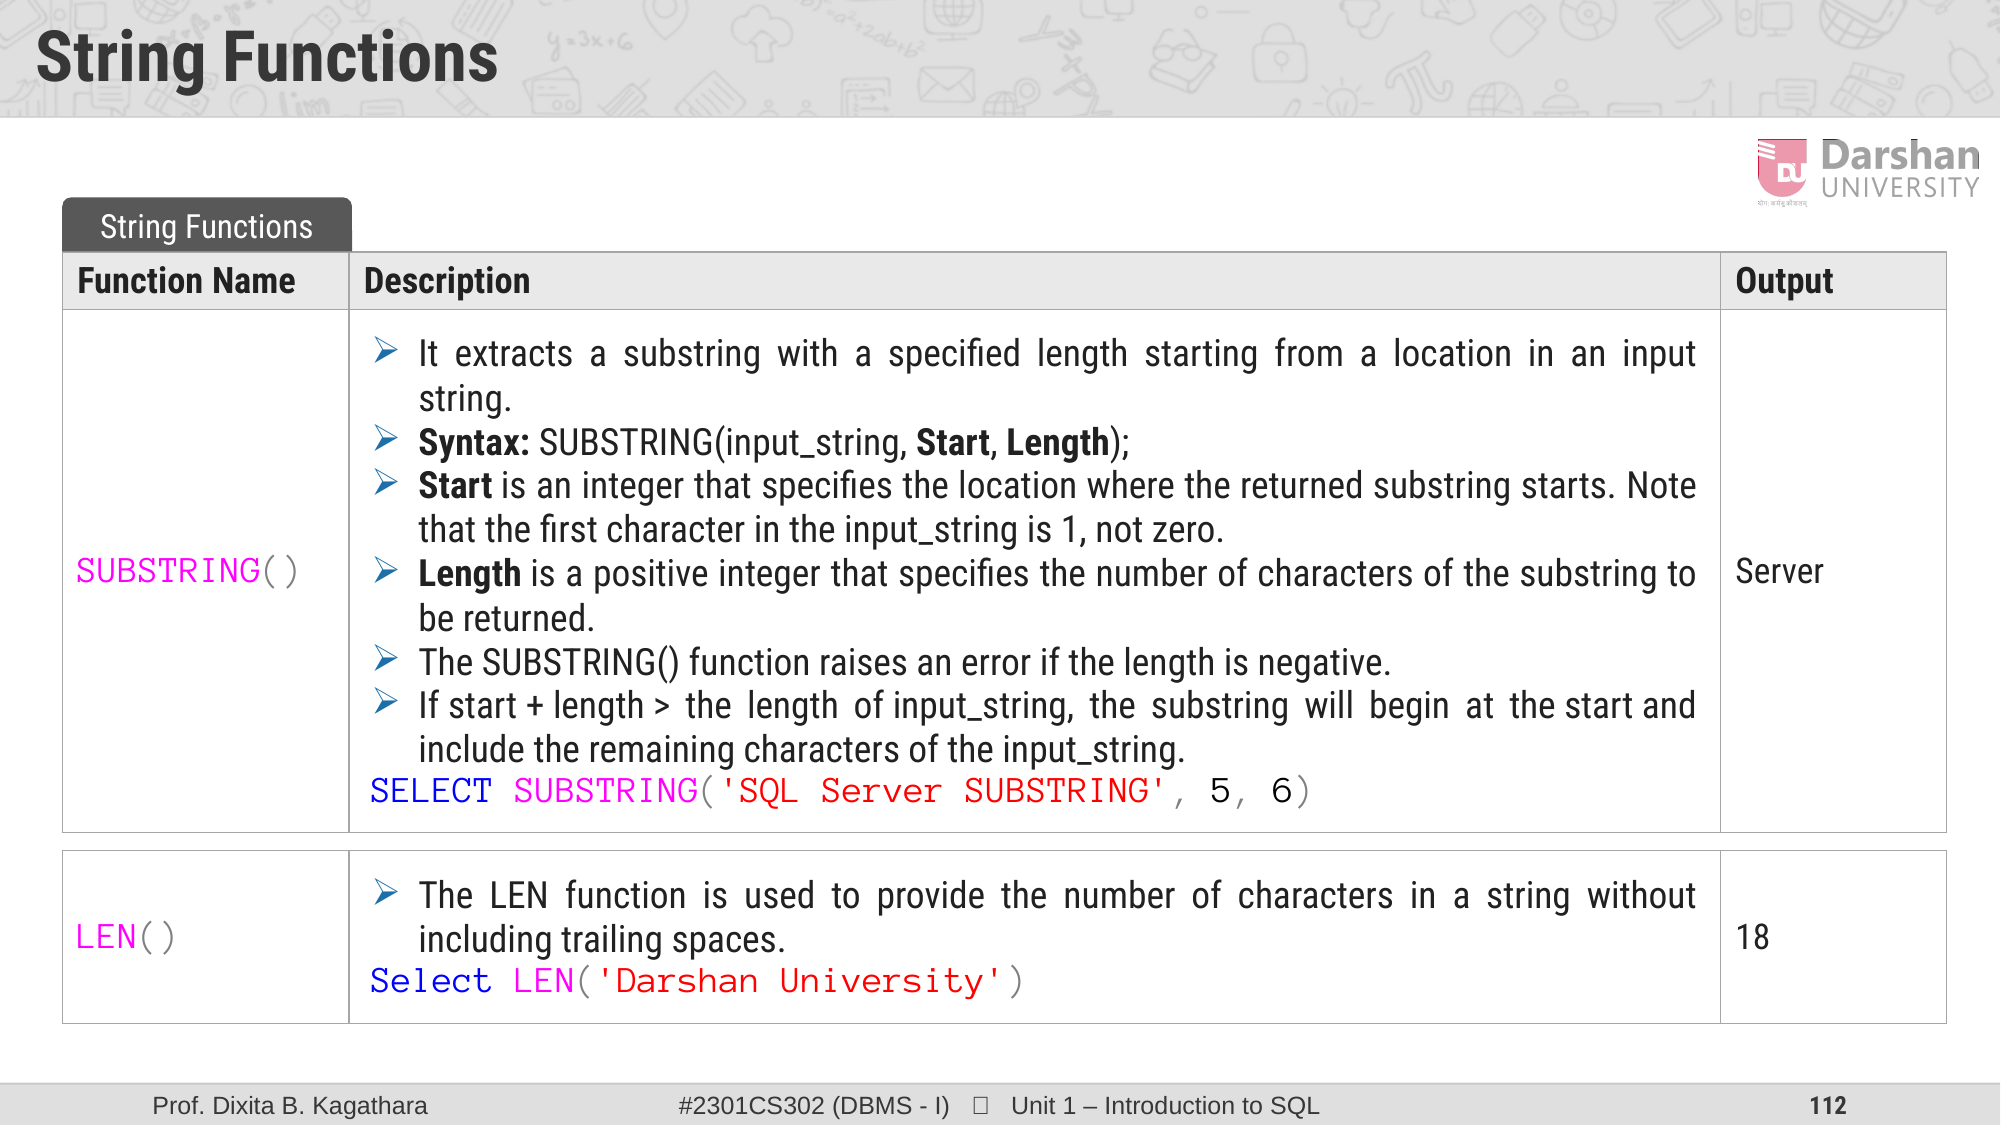

# String Functions
String Functions
| Function Name | Description | Output |
| --- | --- | --- |
| SUBSTRING() | It extracts a substring with a specified length starting from a location in an input string. Syntax: SUBSTRING(input\_string, Start, Length); Start is an integer that specifies the location where the returned substring starts. Note that the first character in the input\_string is 1, not zero. Length is a positive integer that specifies the number of characters of the substring to be returned. The SUBSTRING() function raises an error if the length is negative. If start + length > the length of input\_string, the substring will begin at the start and include the remaining characters of the input\_string. SELECT SUBSTRING('SQL Server SUBSTRING', 5, 6) | Server |
| LEN() | The LEN function is used to provide the number of characters in a string without including trailing spaces. Select LEN('Darshan University') | 18 |
| --- | --- | --- |